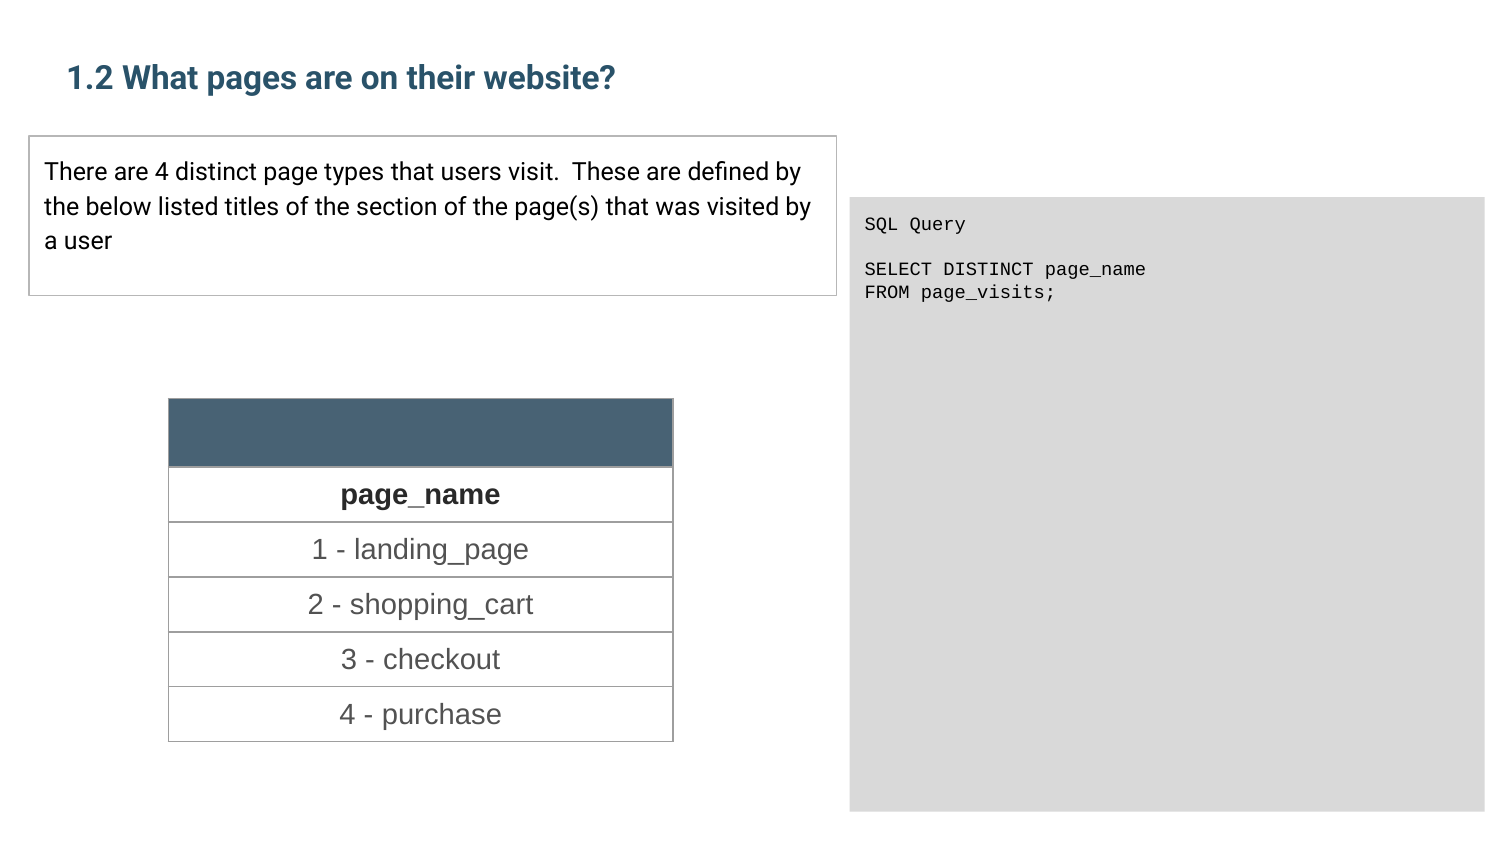

1.2 What pages are on their website?
There are 4 distinct page types that users visit.  These are defined by the below listed titles of the section of the page(s) that was visited by a user
SQL Query

SELECT DISTINCT page_name
FROM page_visits;
|  |
| --- |
| page\_name |
| 1 - landing\_page |
| 2 - shopping\_cart |
| 3 - checkout |
| 4 - purchase |